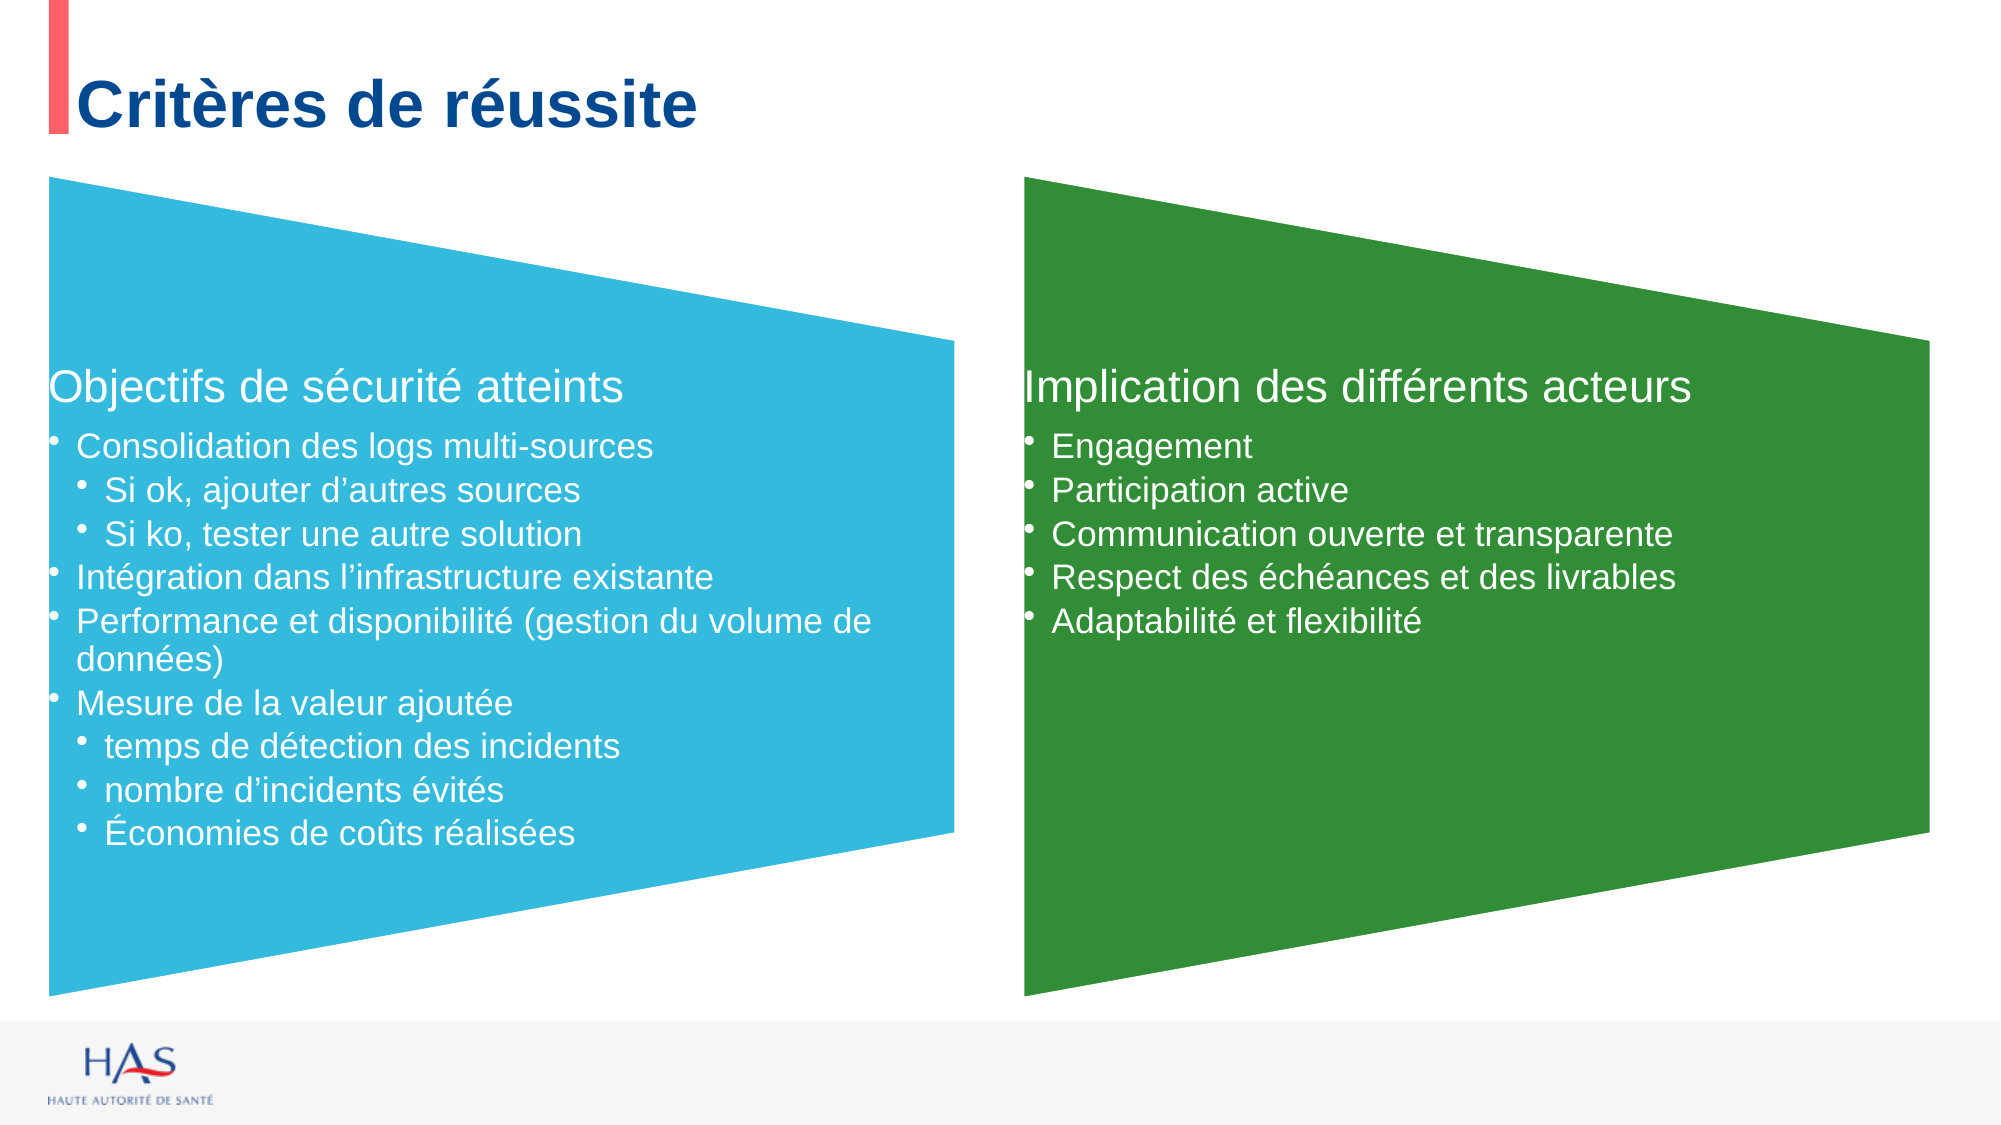

# Critères de réussite
Objectifs de sécurité atteints
Consolidation des logs multi-sources
Si ok, ajouter d’autres sources
Si ko, tester une autre solution
Intégration dans l’infrastructure existante
Performance et disponibilité (gestion du volume de données)
Mesure de la valeur ajoutée
temps de détection des incidents
nombre d’incidents évités
Économies de coûts réalisées
Implication des différents acteurs
Engagement
Participation active
Communication ouverte et transparente
Respect des échéances et des livrables
Adaptabilité et flexibilité